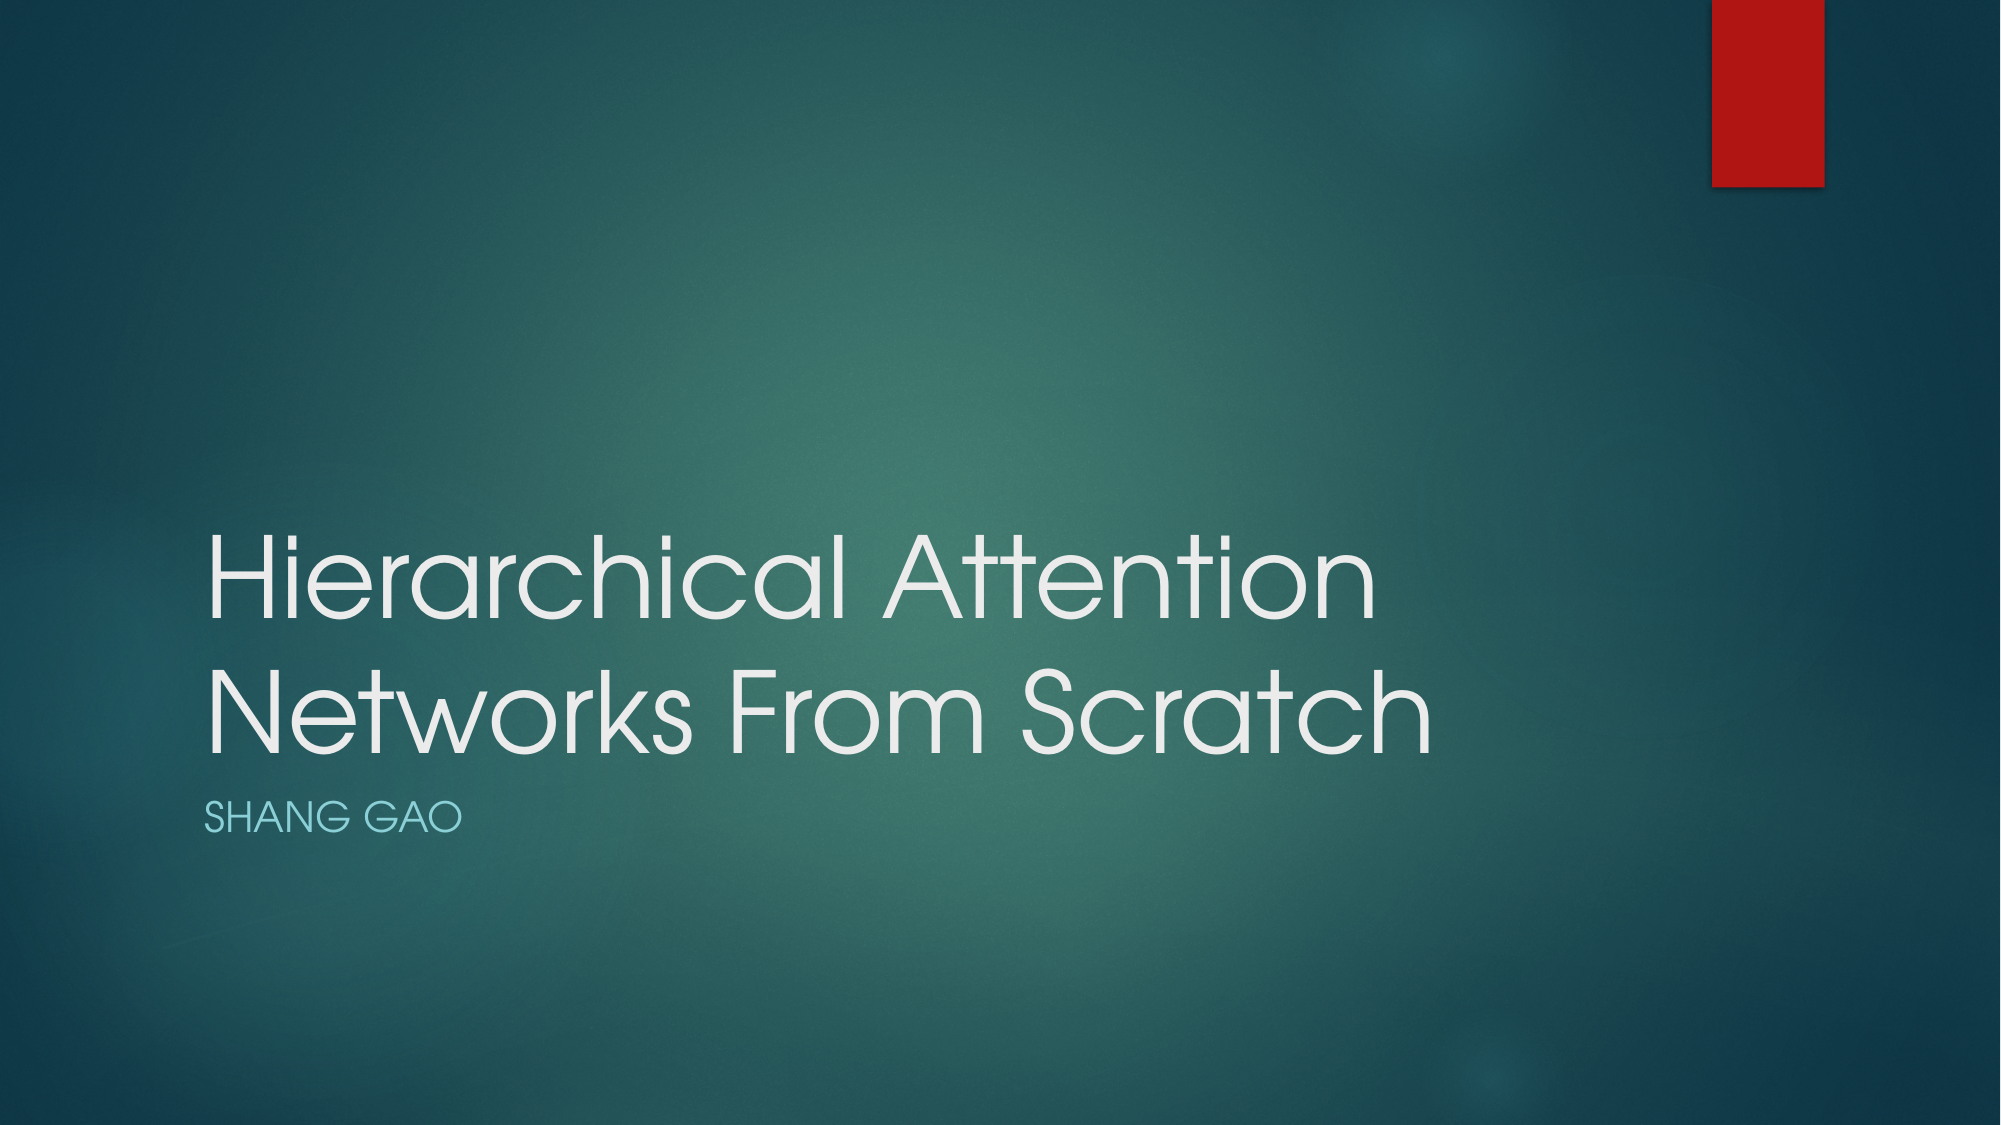

# Hierarchical Attention Networks From Scratch
Shang Gao